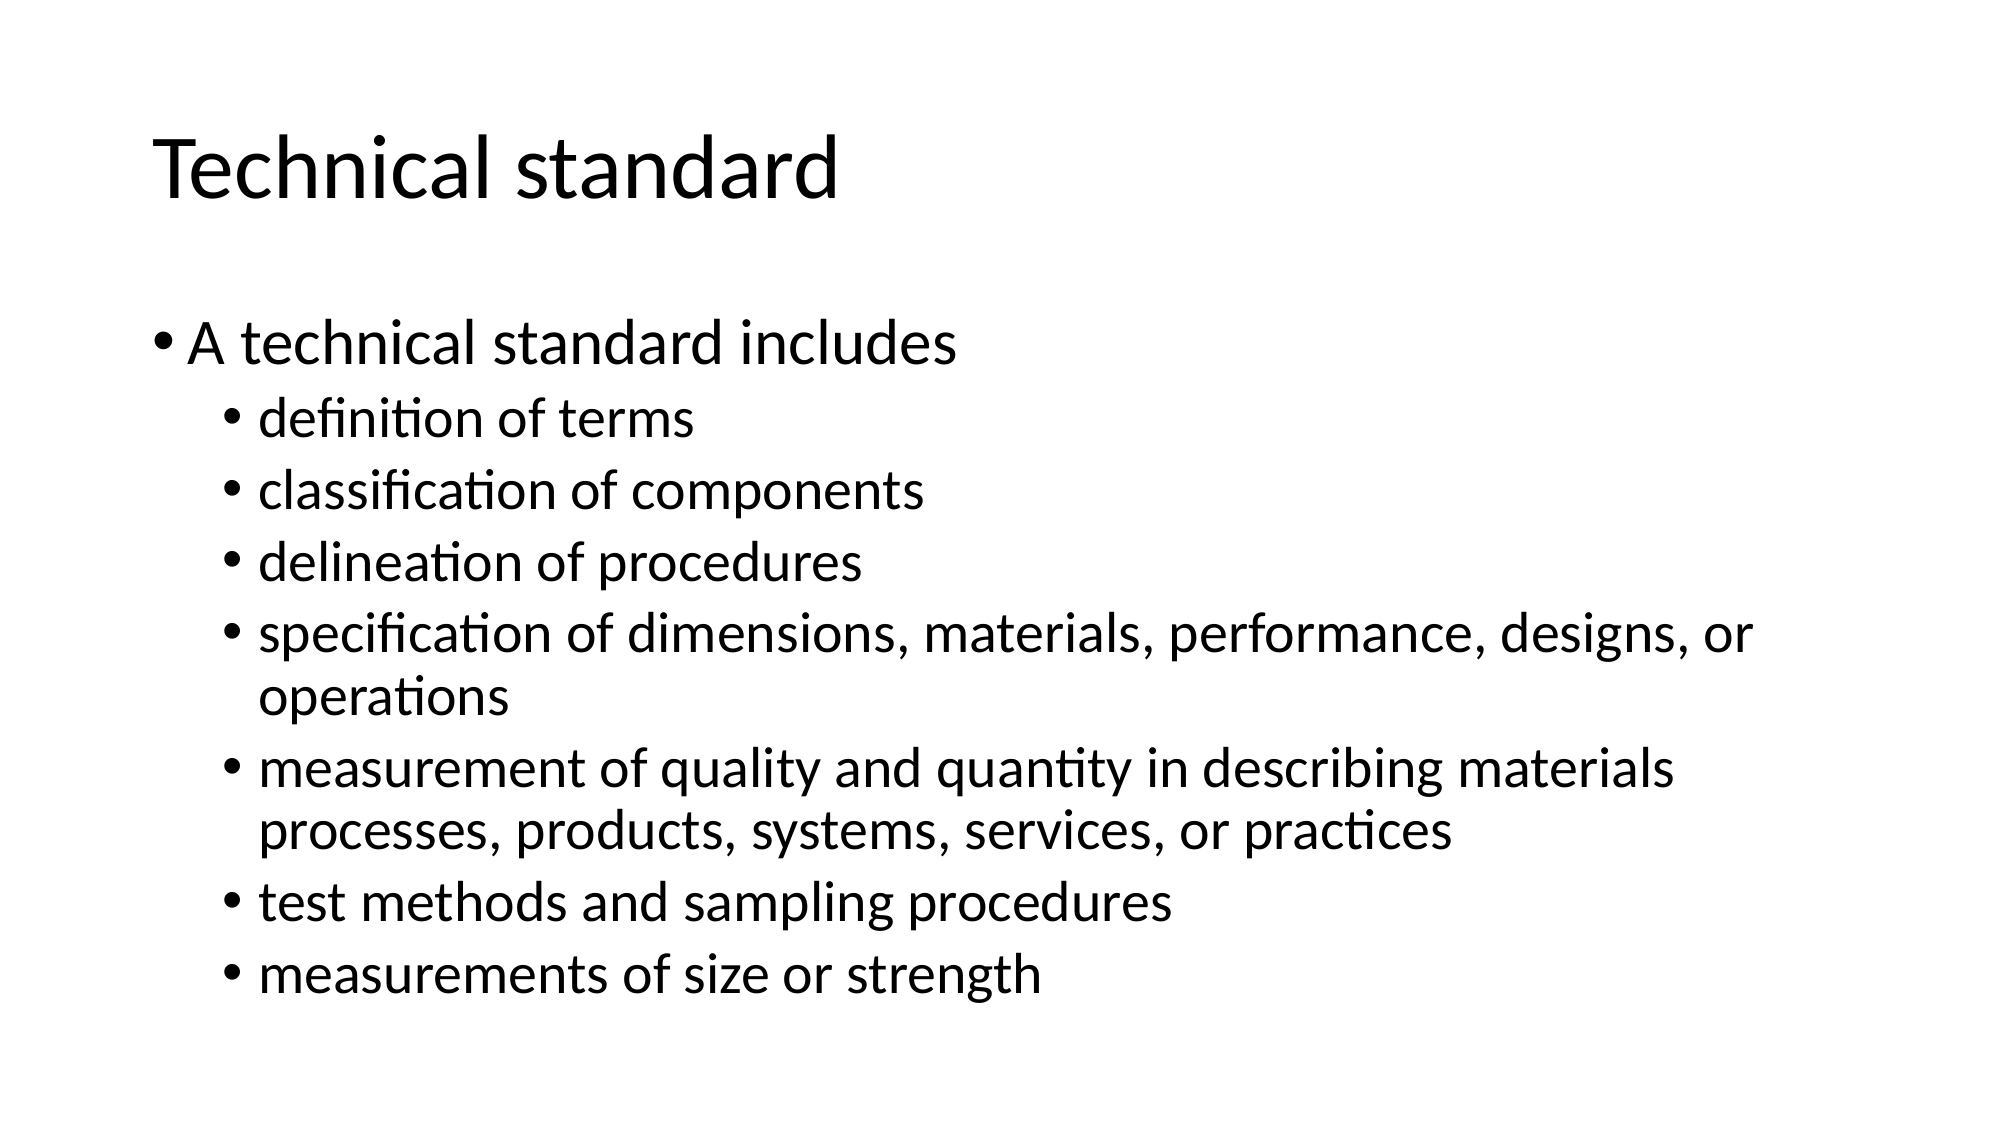

# Technical standard
A technical standard includes
definition of terms
classification of components
delineation of procedures
specification of dimensions, materials, performance, designs, or operations
measurement of quality and quantity in describing materials processes, products, systems, services, or practices
test methods and sampling procedures
measurements of size or strength